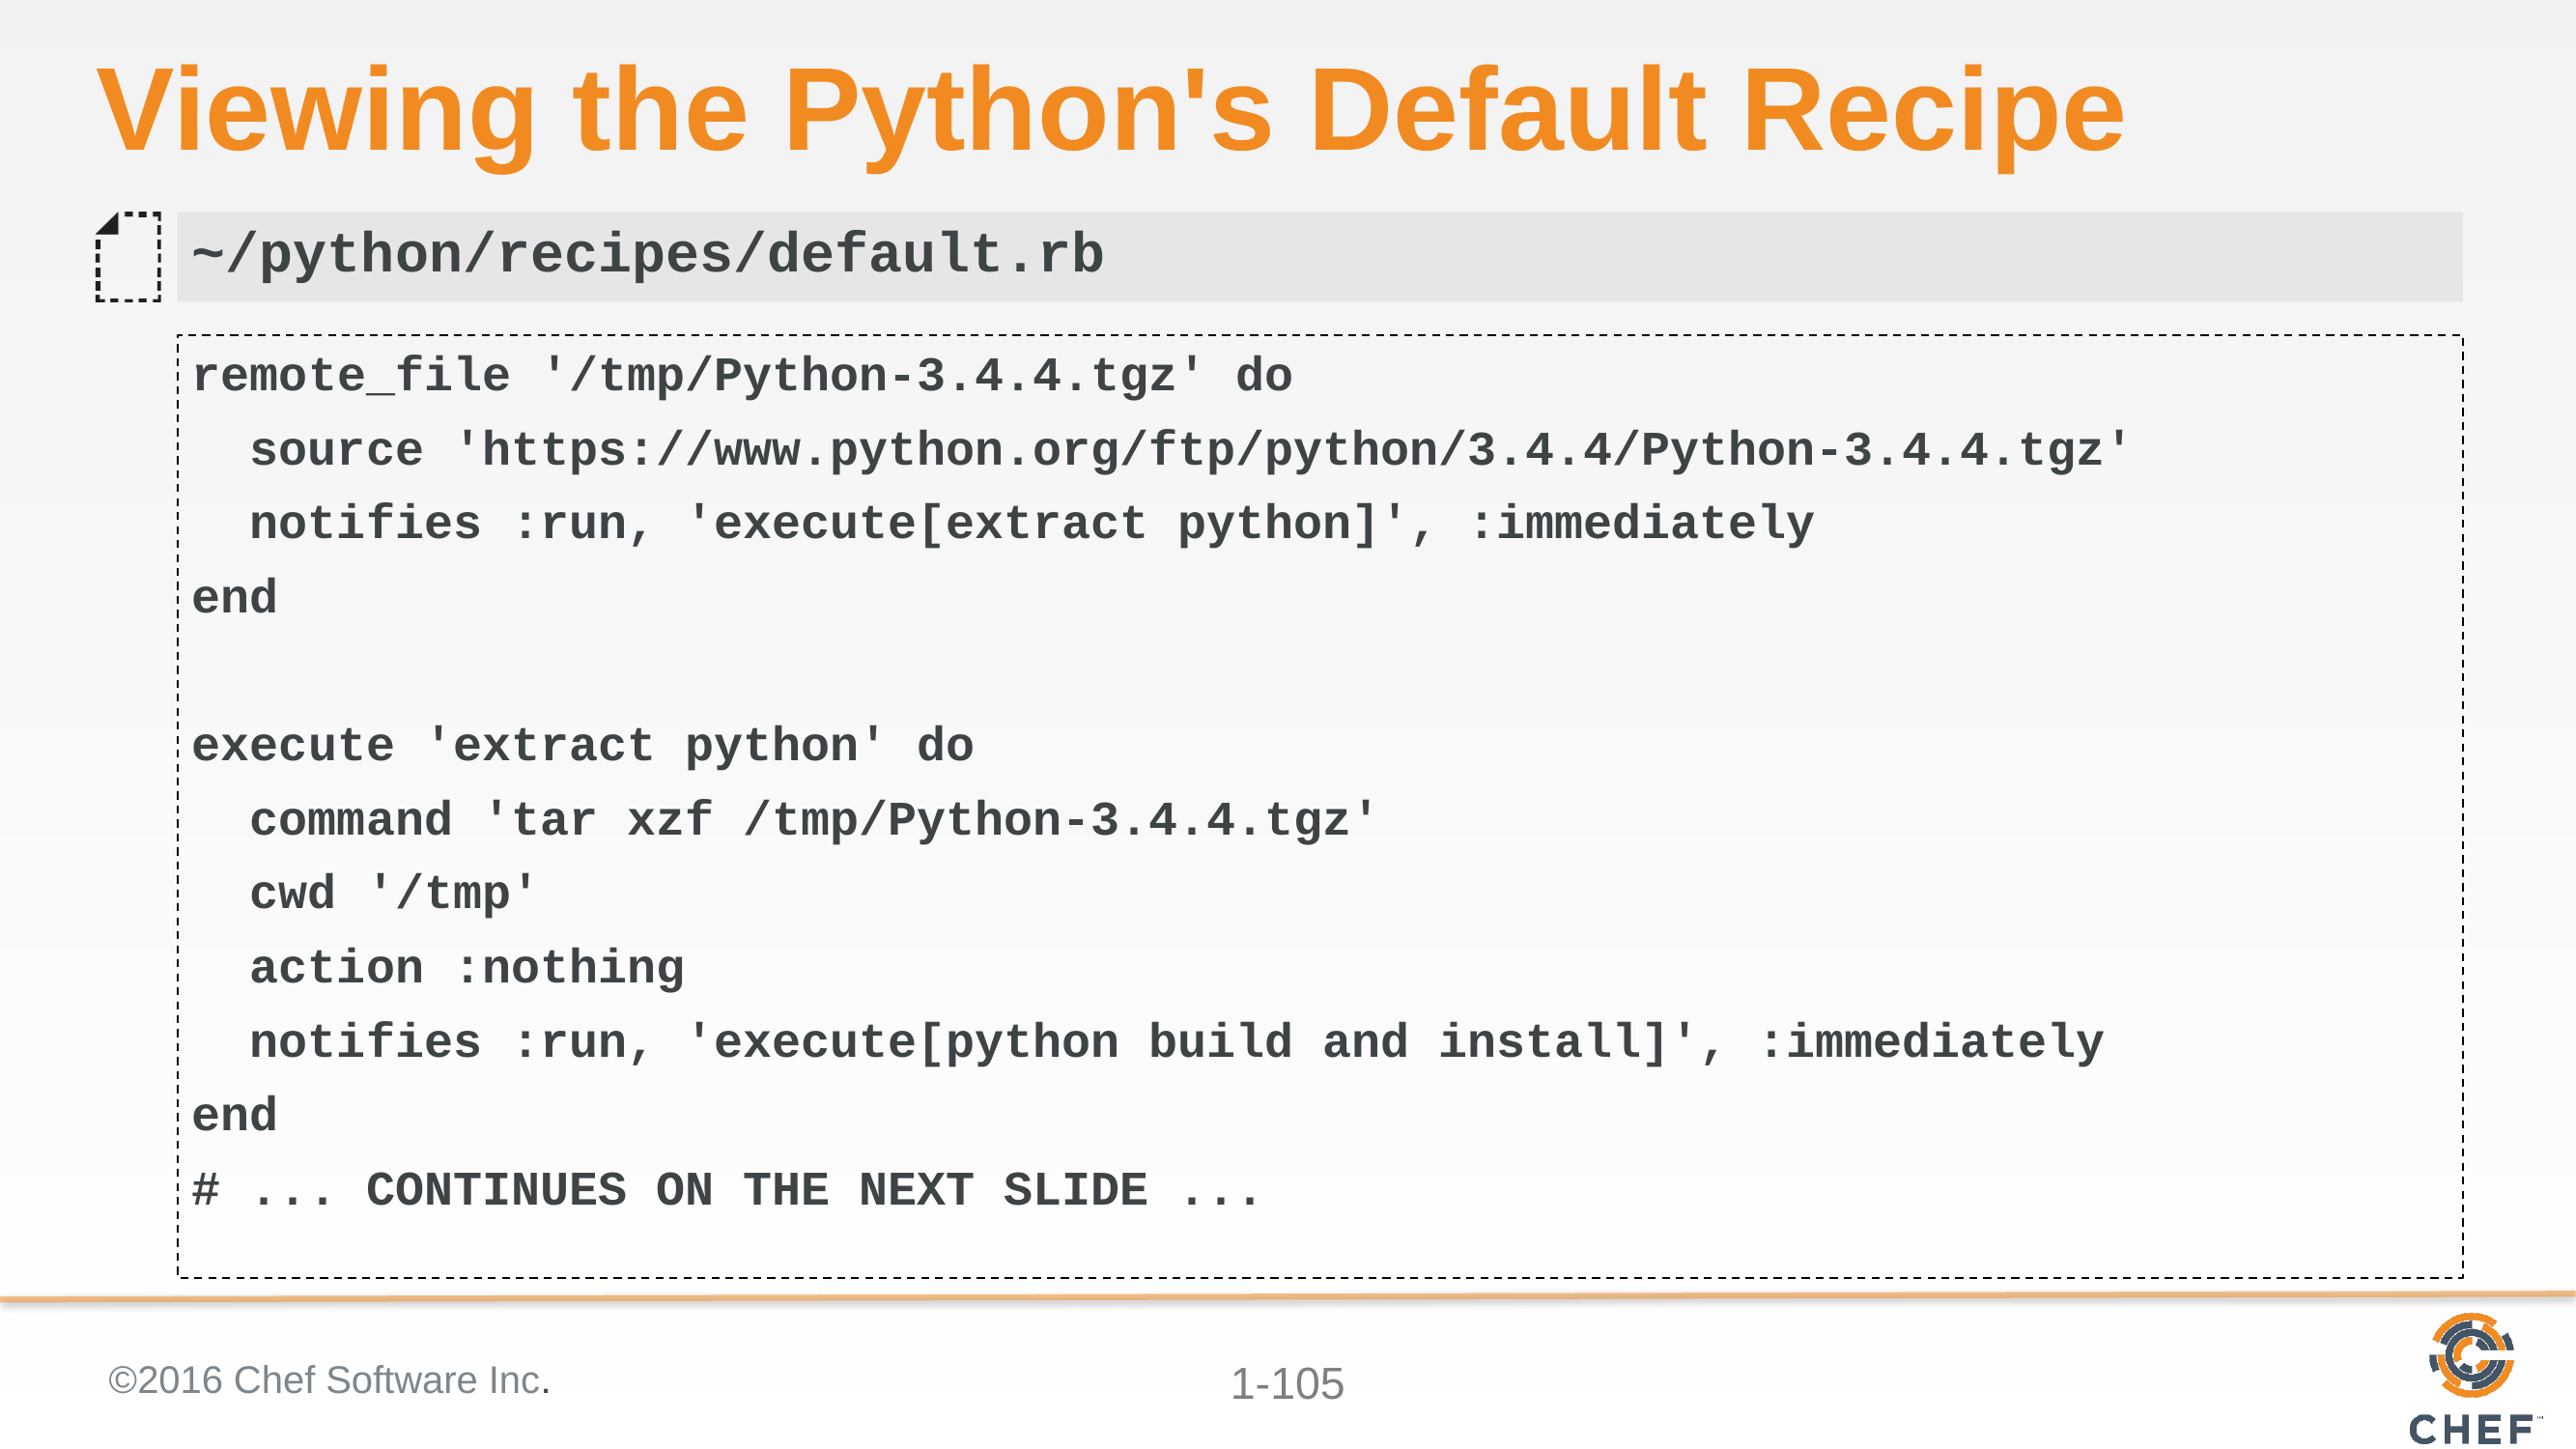

# Viewing the Python's Default Recipe
~/python/recipes/default.rb
remote_file '/tmp/Python-3.4.4.tgz' do
  source 'https://www.python.org/ftp/python/3.4.4/Python-3.4.4.tgz'
  notifies :run, 'execute[extract python]', :immediately
end

execute 'extract python' do
  command 'tar xzf /tmp/Python-3.4.4.tgz'
  cwd '/tmp'
  action :nothing
  notifies :run, 'execute[python build and install]', :immediately
end
# ... CONTINUES ON THE NEXT SLIDE ...